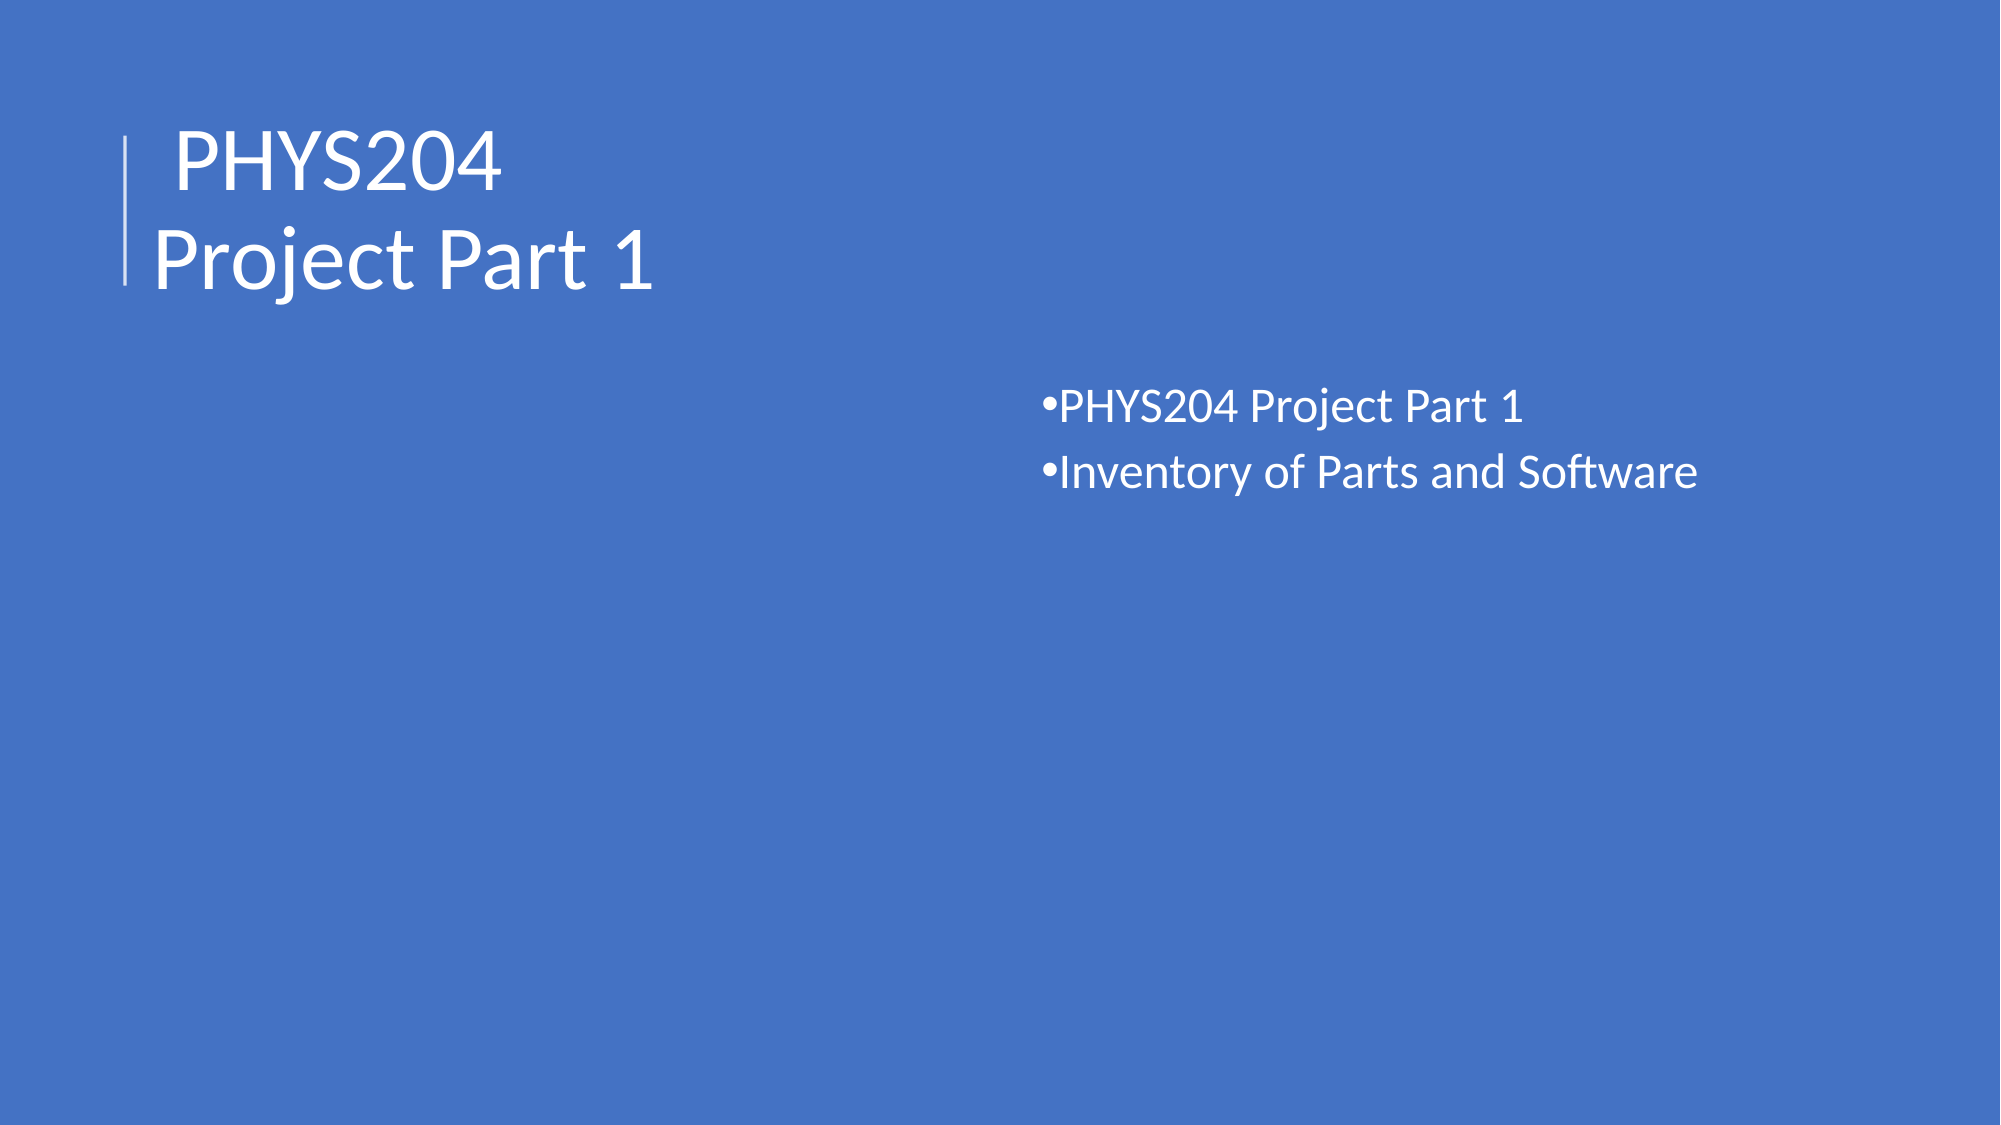

# PHYS204 Project Part 1
PHYS204 Project Part 1
Inventory of Parts and Software